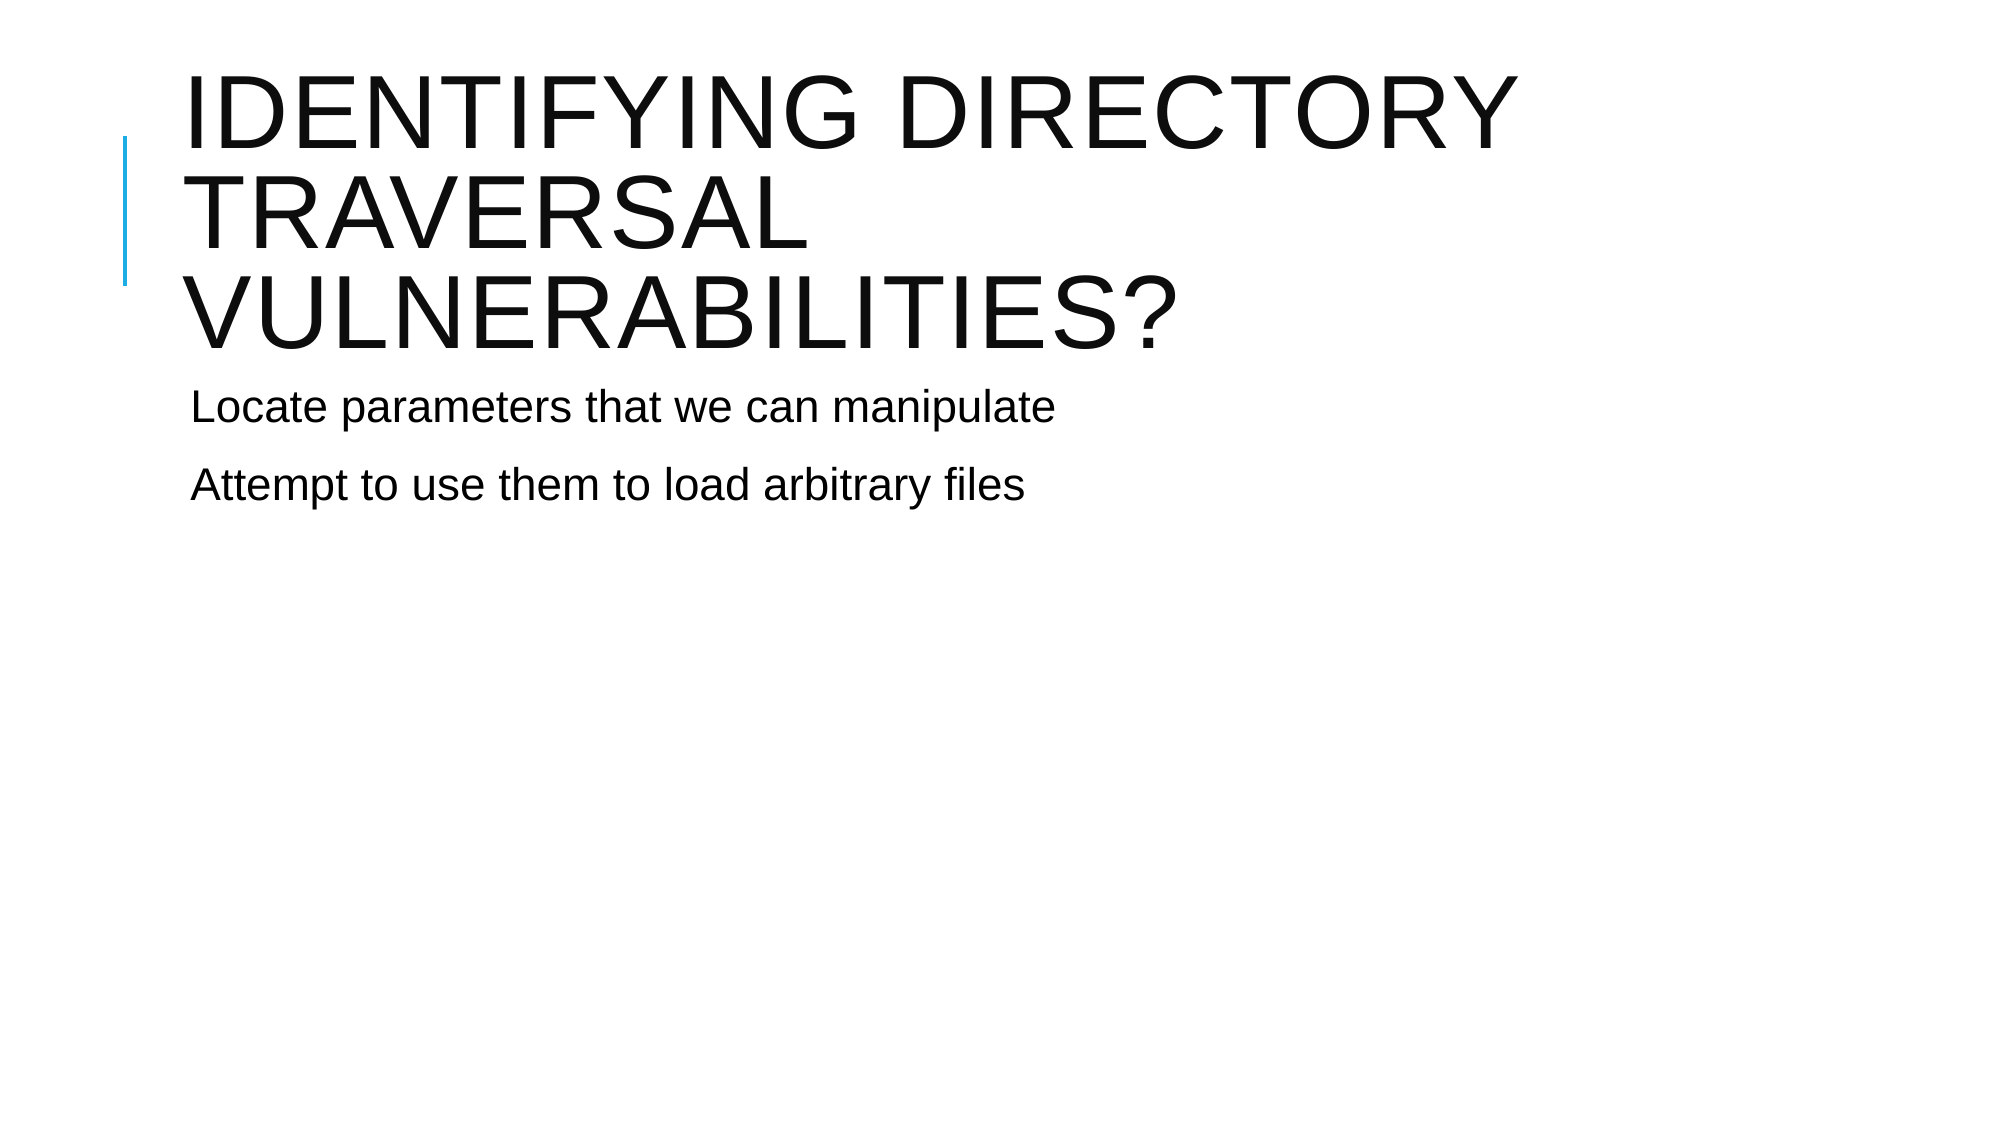

# Identifying Directory Traversal Vulnerabilities?
Locate parameters that we can manipulate
Attempt to use them to load arbitrary files